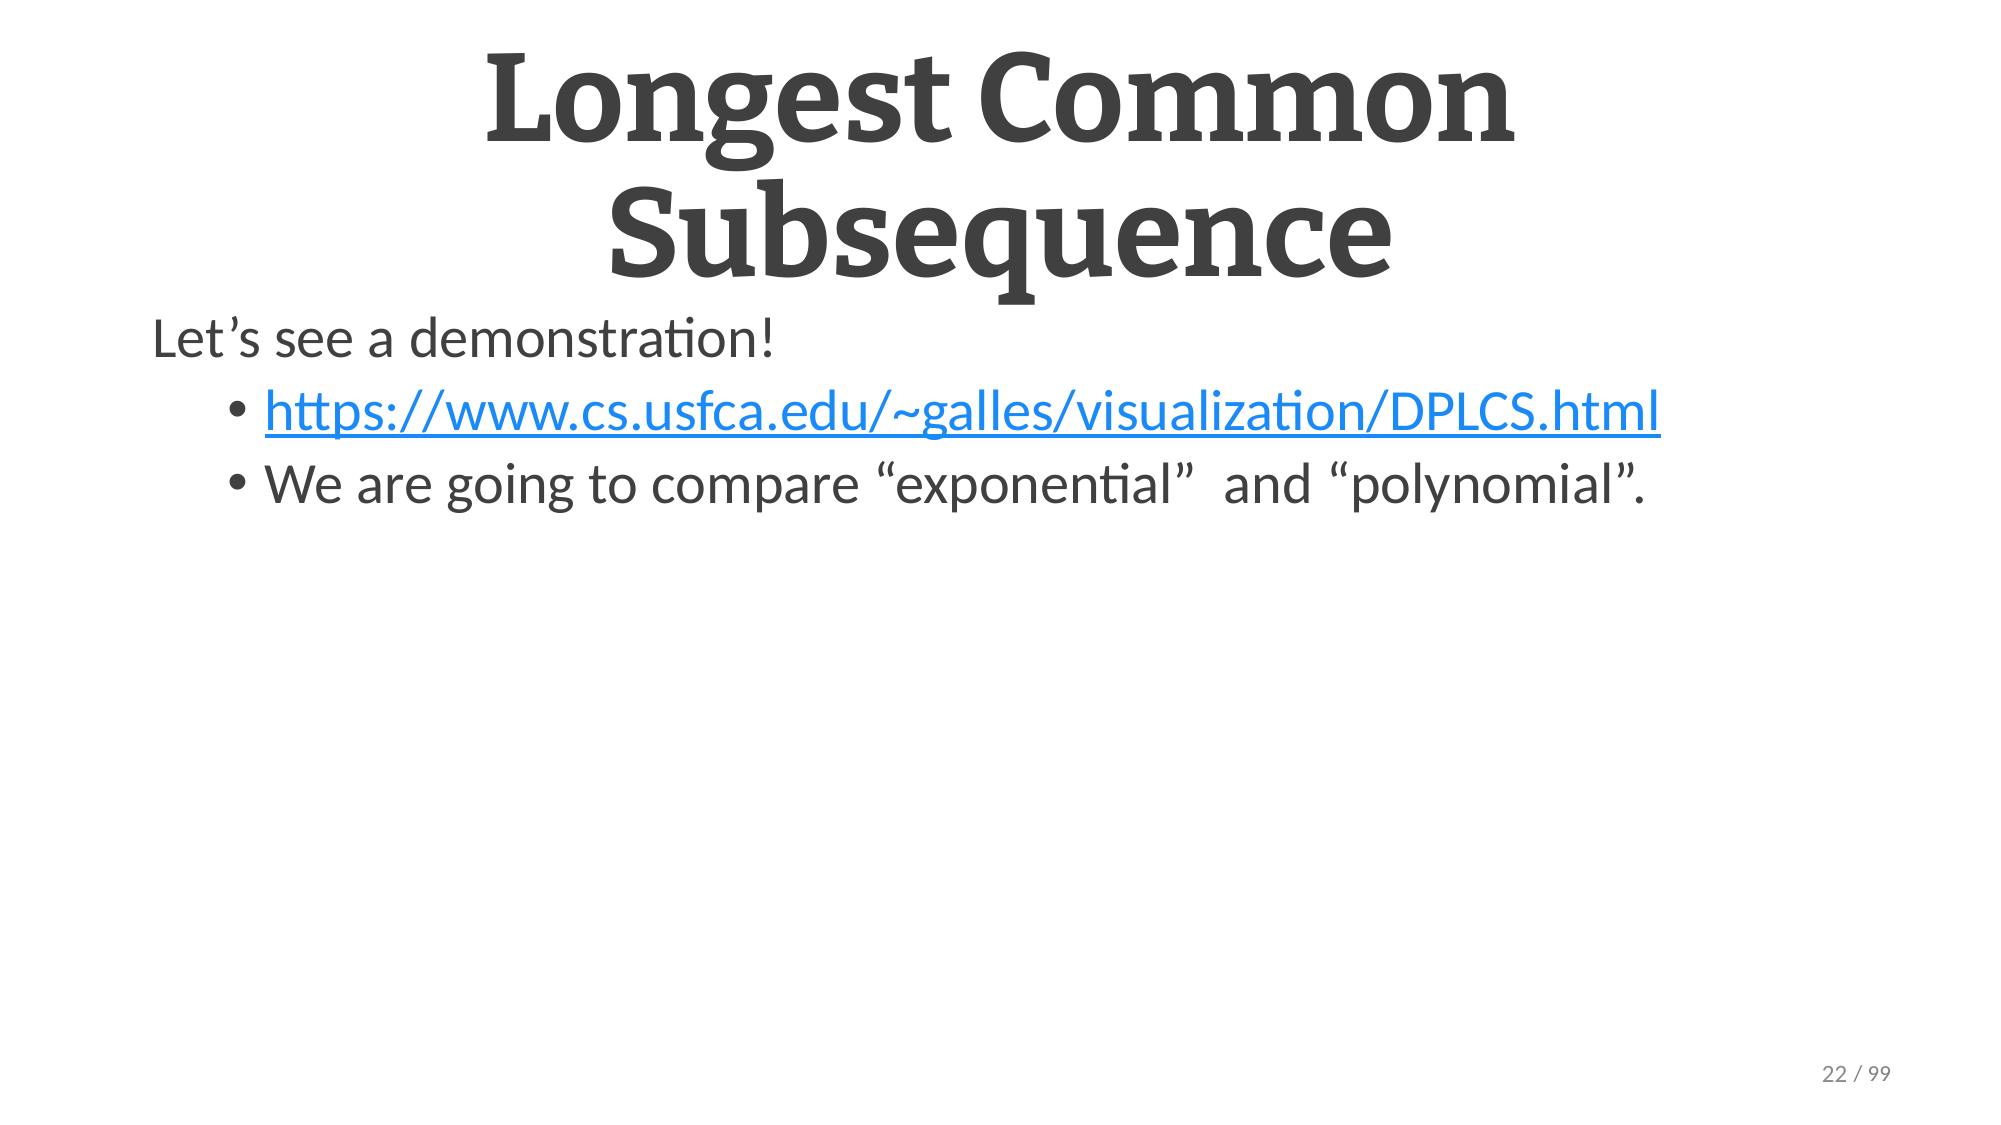

# Longest Common Subsequence
Let’s see a demonstration!
https://www.cs.usfca.edu/~galles/visualization/DPLCS.html
We are going to compare “exponential”  and “polynomial”.
22